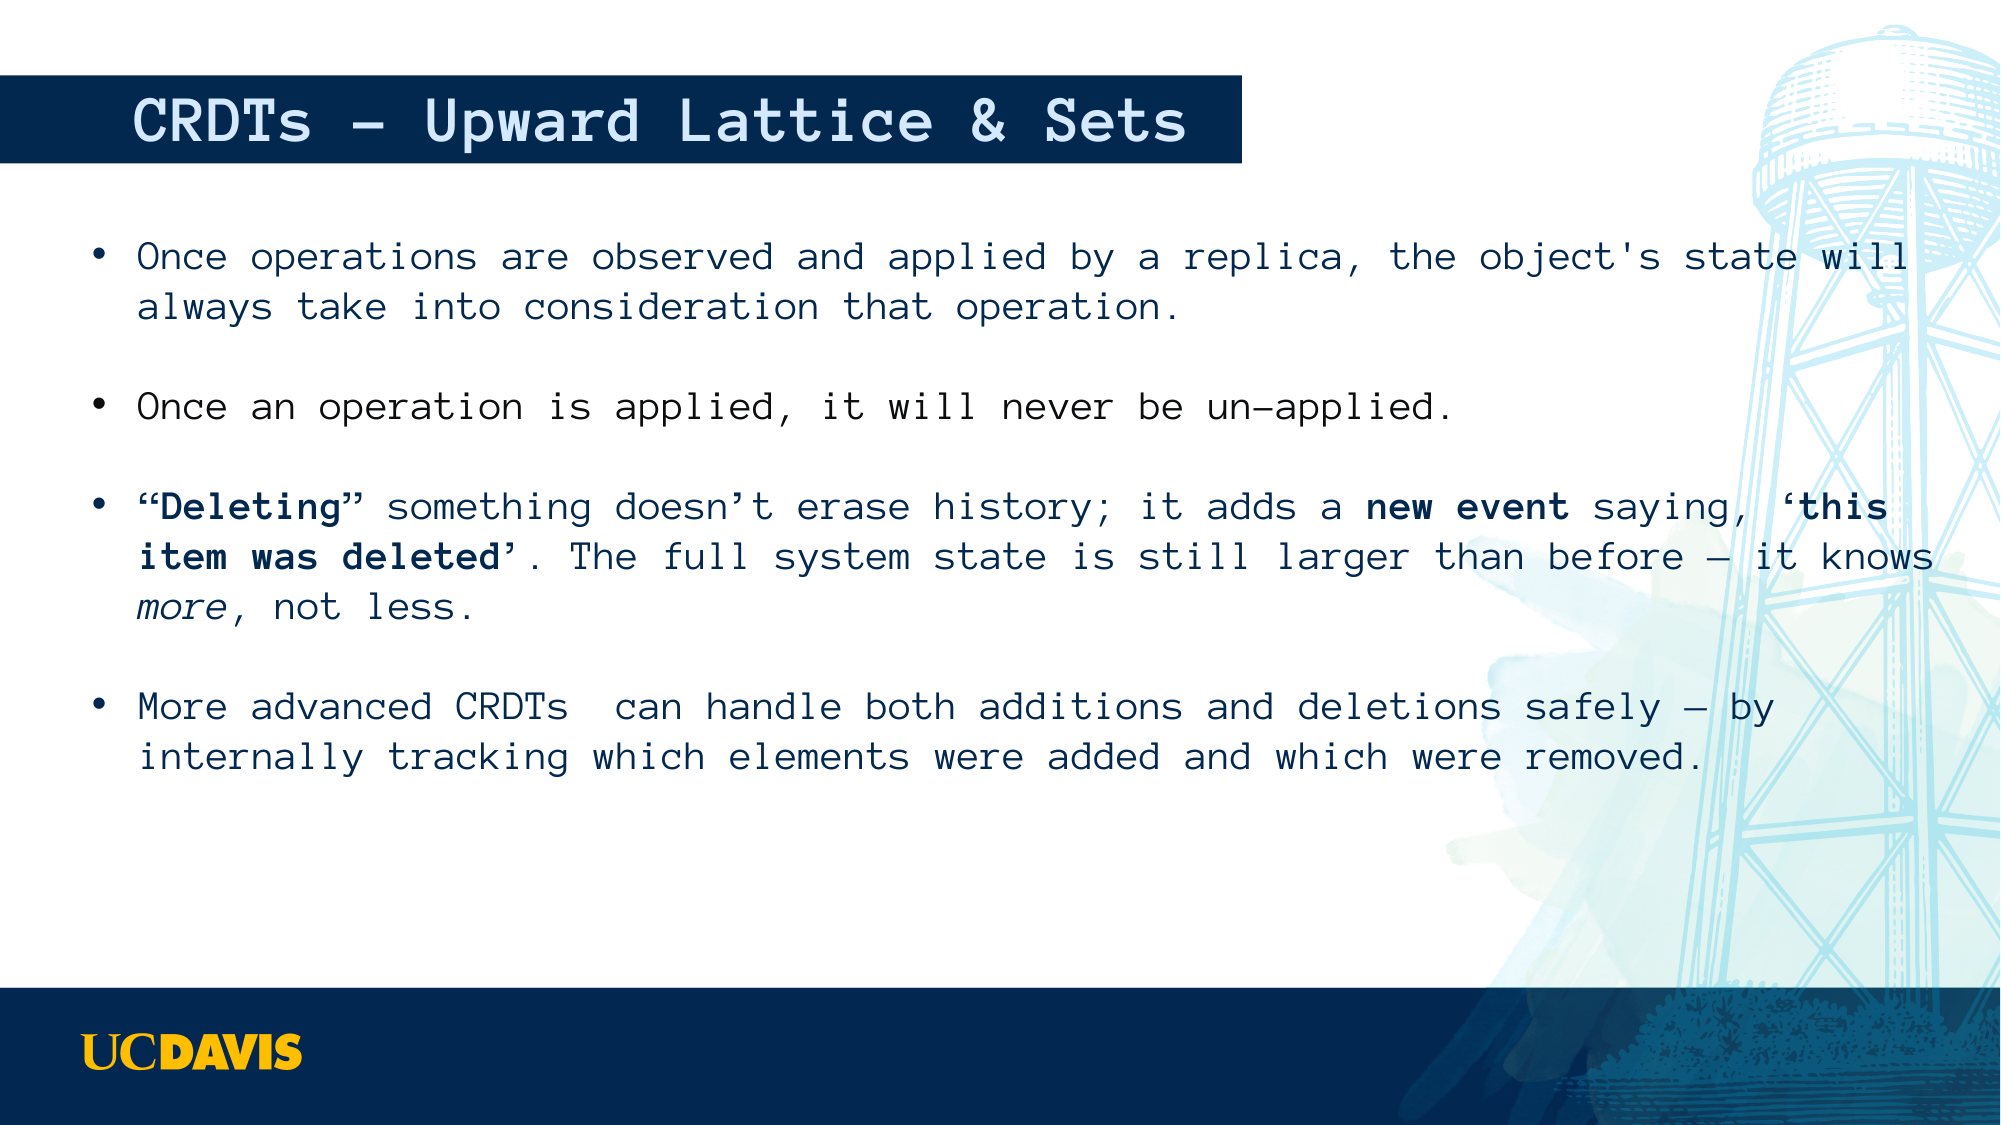

# CRDTs – Upward Lattice & Sets
Once operations are observed and applied by a replica, the object's state will always take into consideration that operation.

Once an operation is applied, it will never be un-applied.

“Deleting” something doesn’t erase history; it adds a new event saying, ‘this item was deleted’. The full system state is still larger than before — it knows more, not less.

More advanced CRDTs  can handle both additions and deletions safely — by internally tracking which elements were added and which were removed.